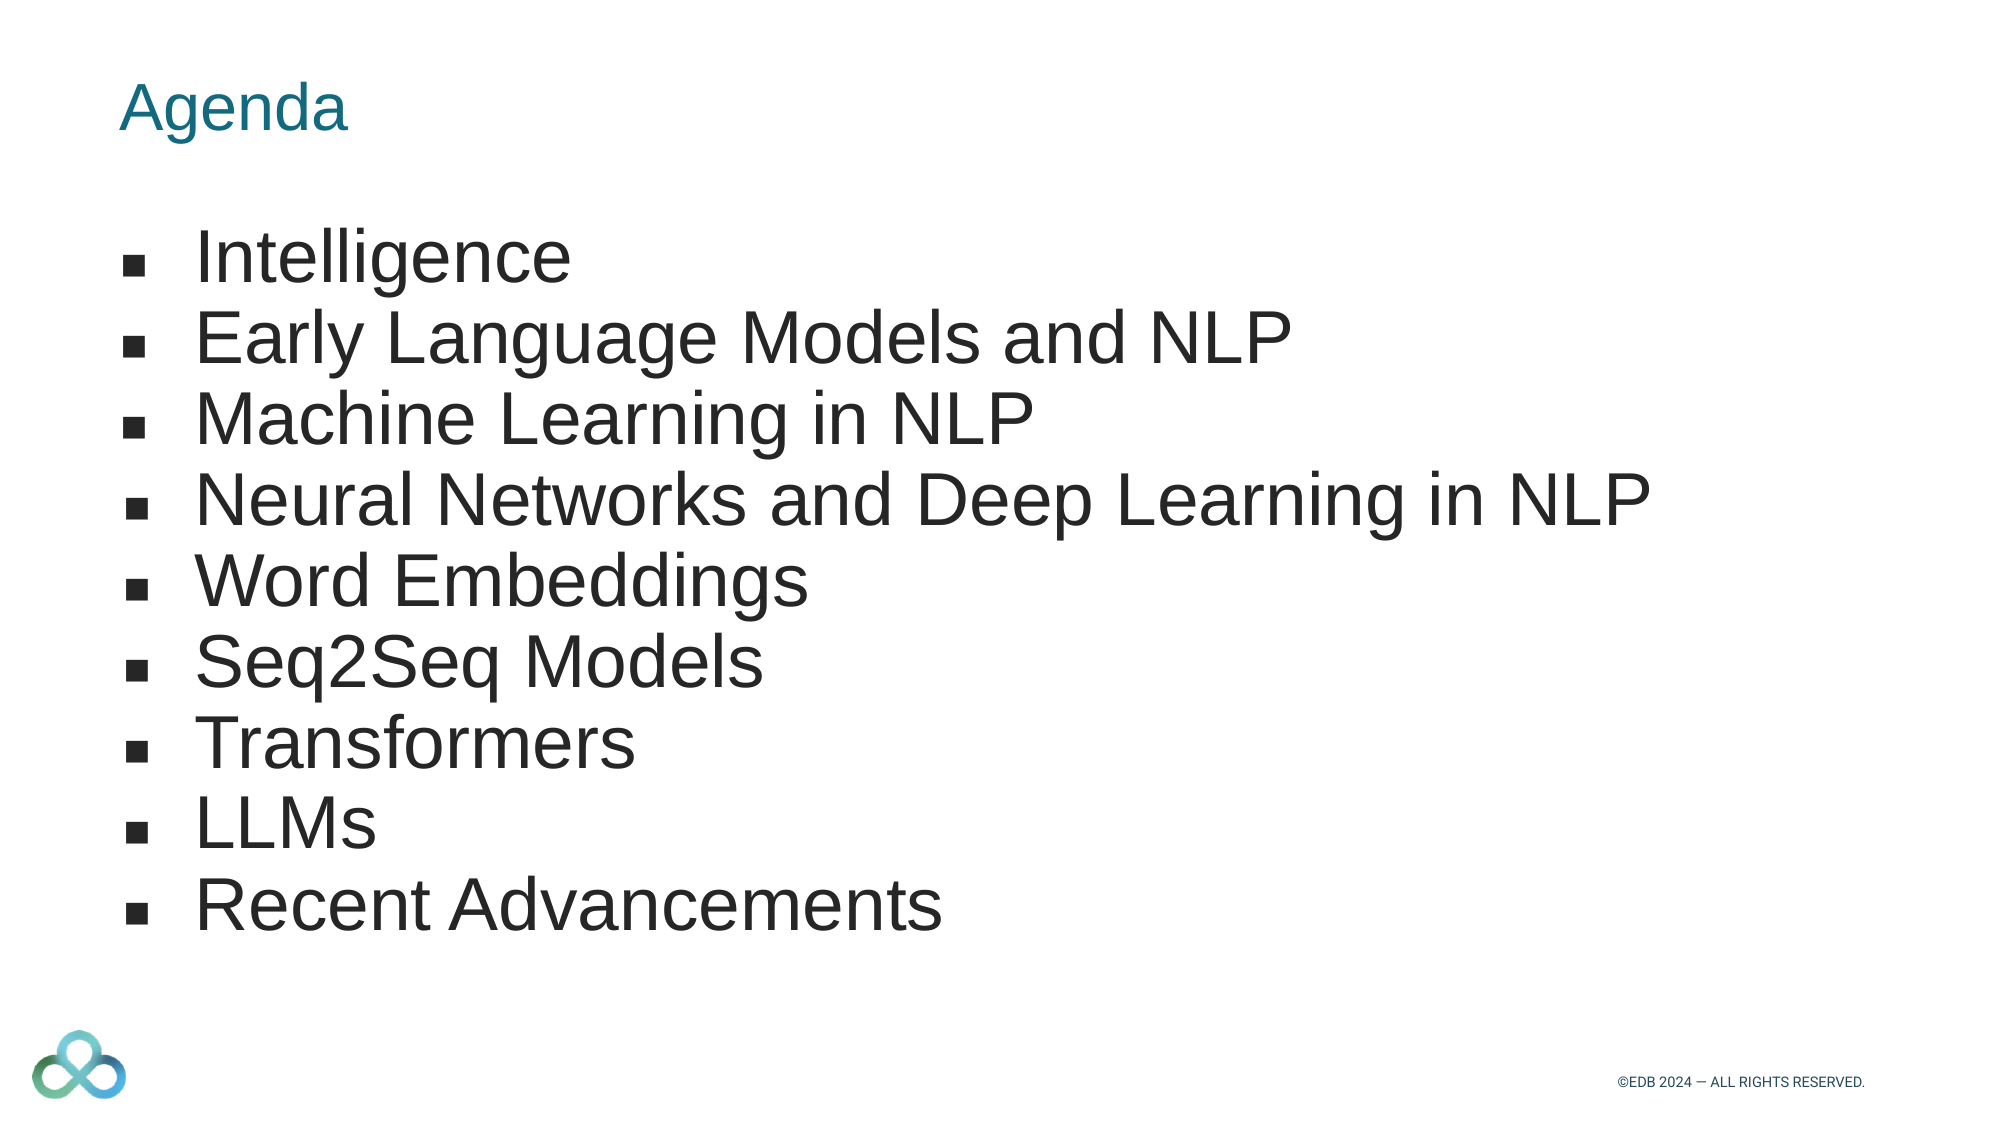

# Agenda
Intelligence
Early Language Models and NLP
Machine Learning in NLP
Neural Networks and Deep Learning in NLP
Word Embeddings
Seq2Seq Models
Transformers
LLMs
Recent Advancements